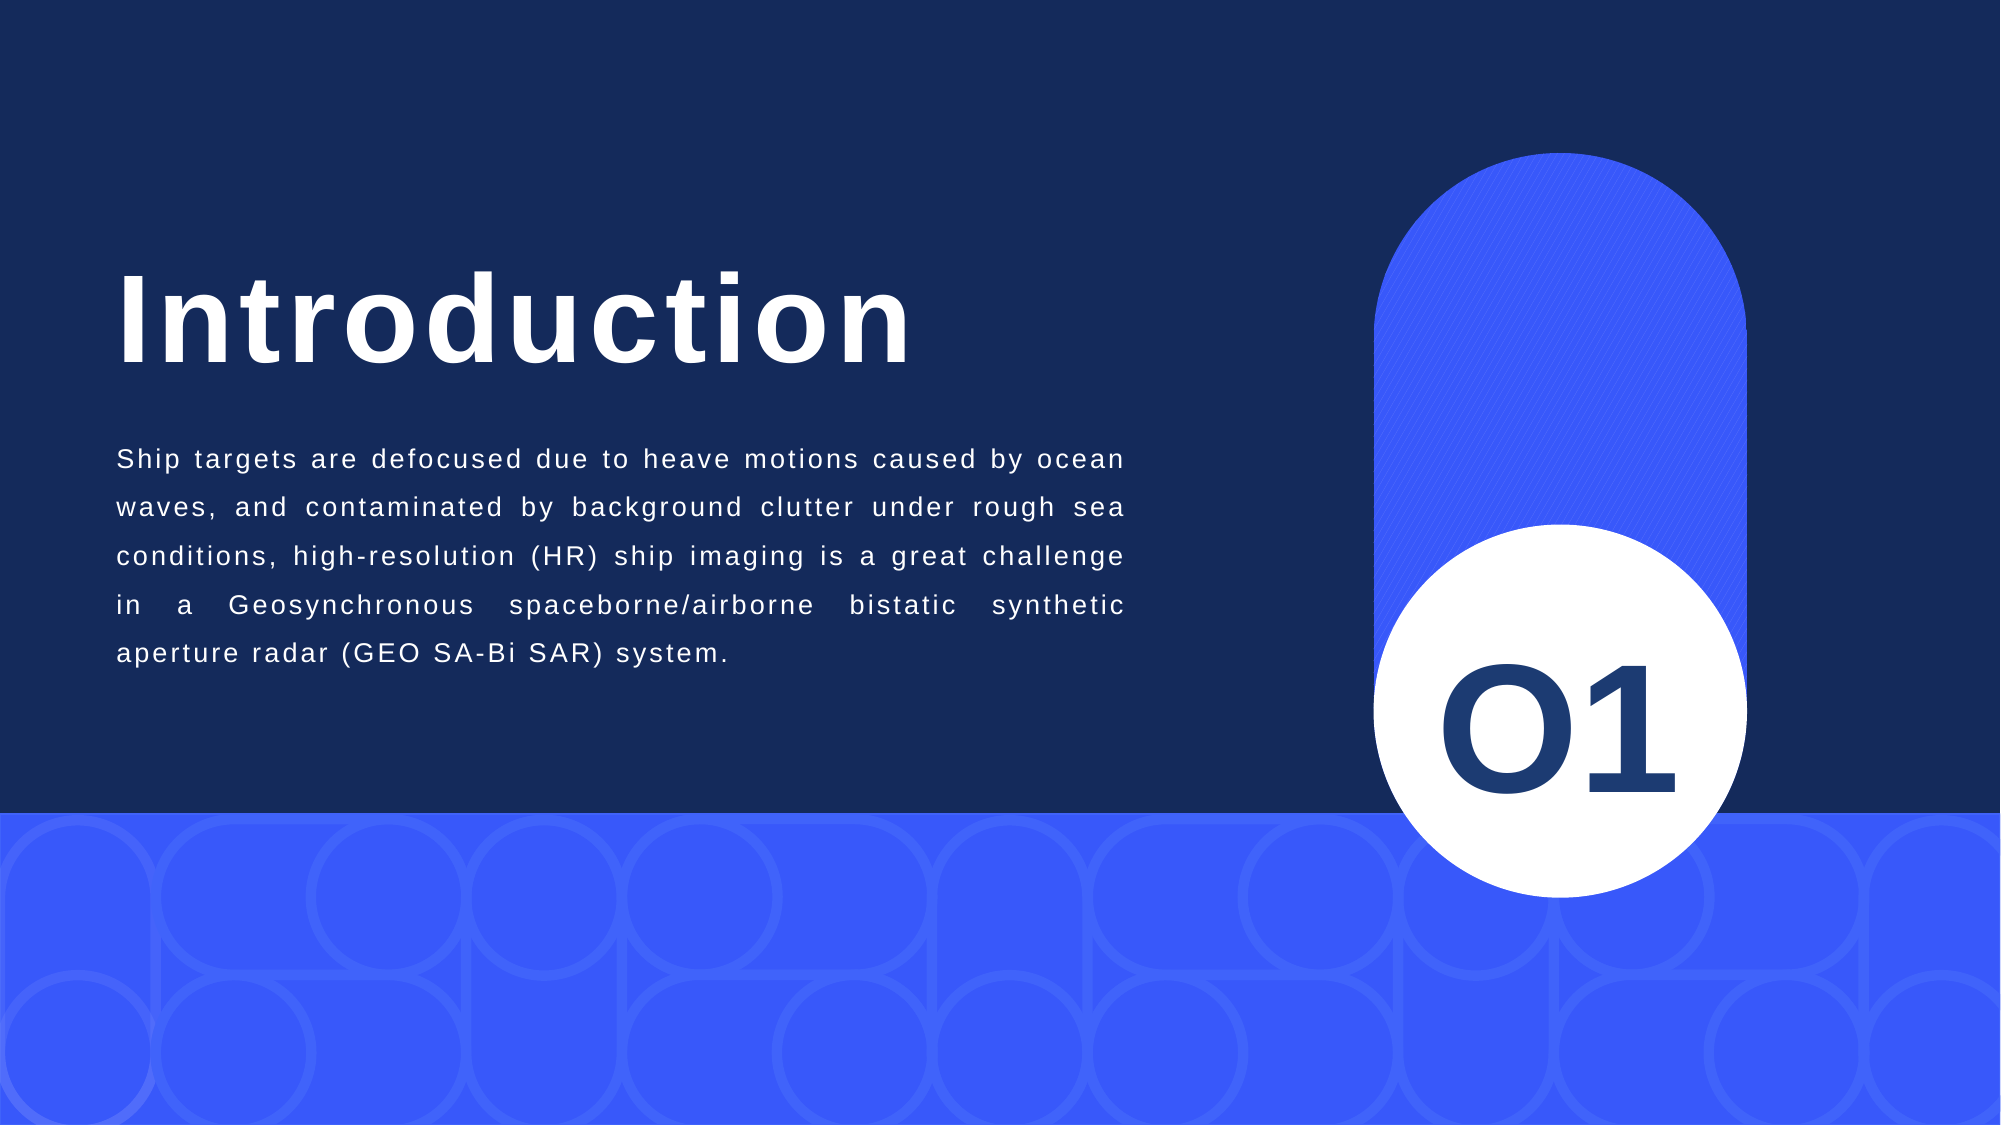

# Introduction
Ship targets are defocused due to heave motions caused by ocean waves, and contaminated by background clutter under rough sea conditions, high-resolution (HR) ship imaging is a great challenge in a Geosynchronous spaceborne/airborne bistatic synthetic aperture radar (GEO SA-Bi SAR) system.
O1